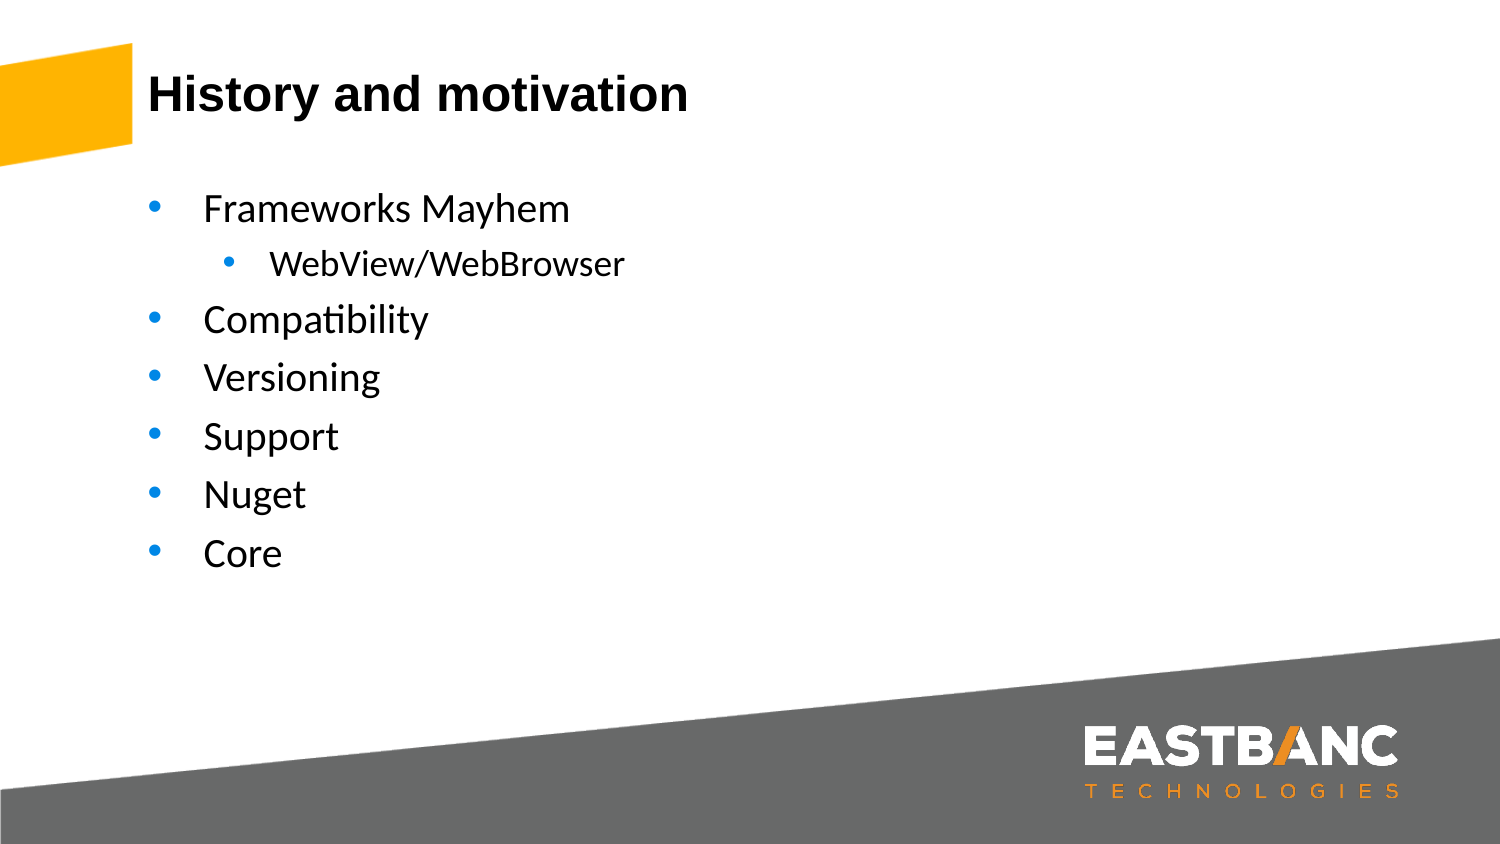

# History and motivation
Frameworks Mayhem
WebView/WebBrowser
Compatibility
Versioning
Support
Nuget
Core